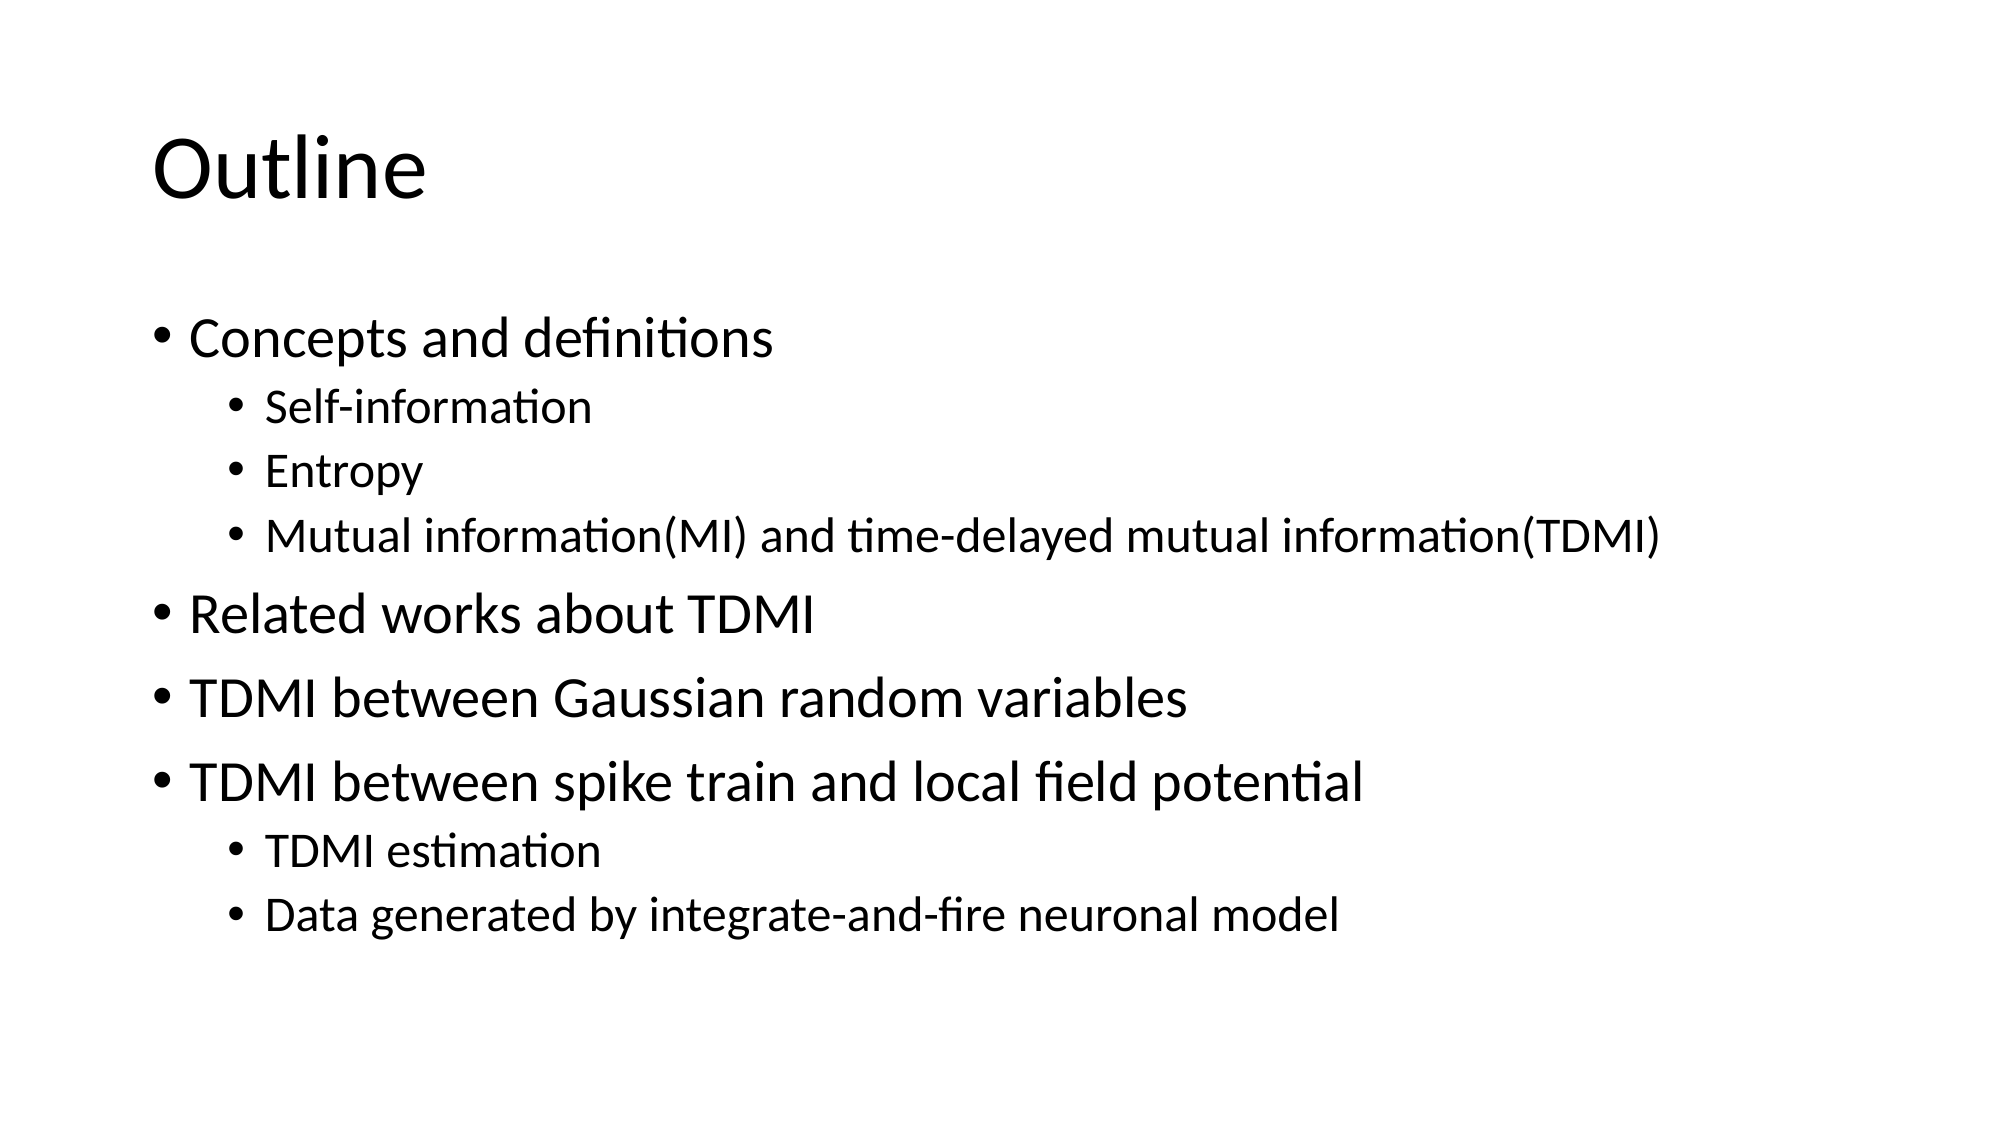

# Outline
Concepts and definitions
Self-information
Entropy
Mutual information(MI) and time-delayed mutual information(TDMI)
Related works about TDMI
TDMI between Gaussian random variables
TDMI between spike train and local field potential
TDMI estimation
Data generated by integrate-and-fire neuronal model